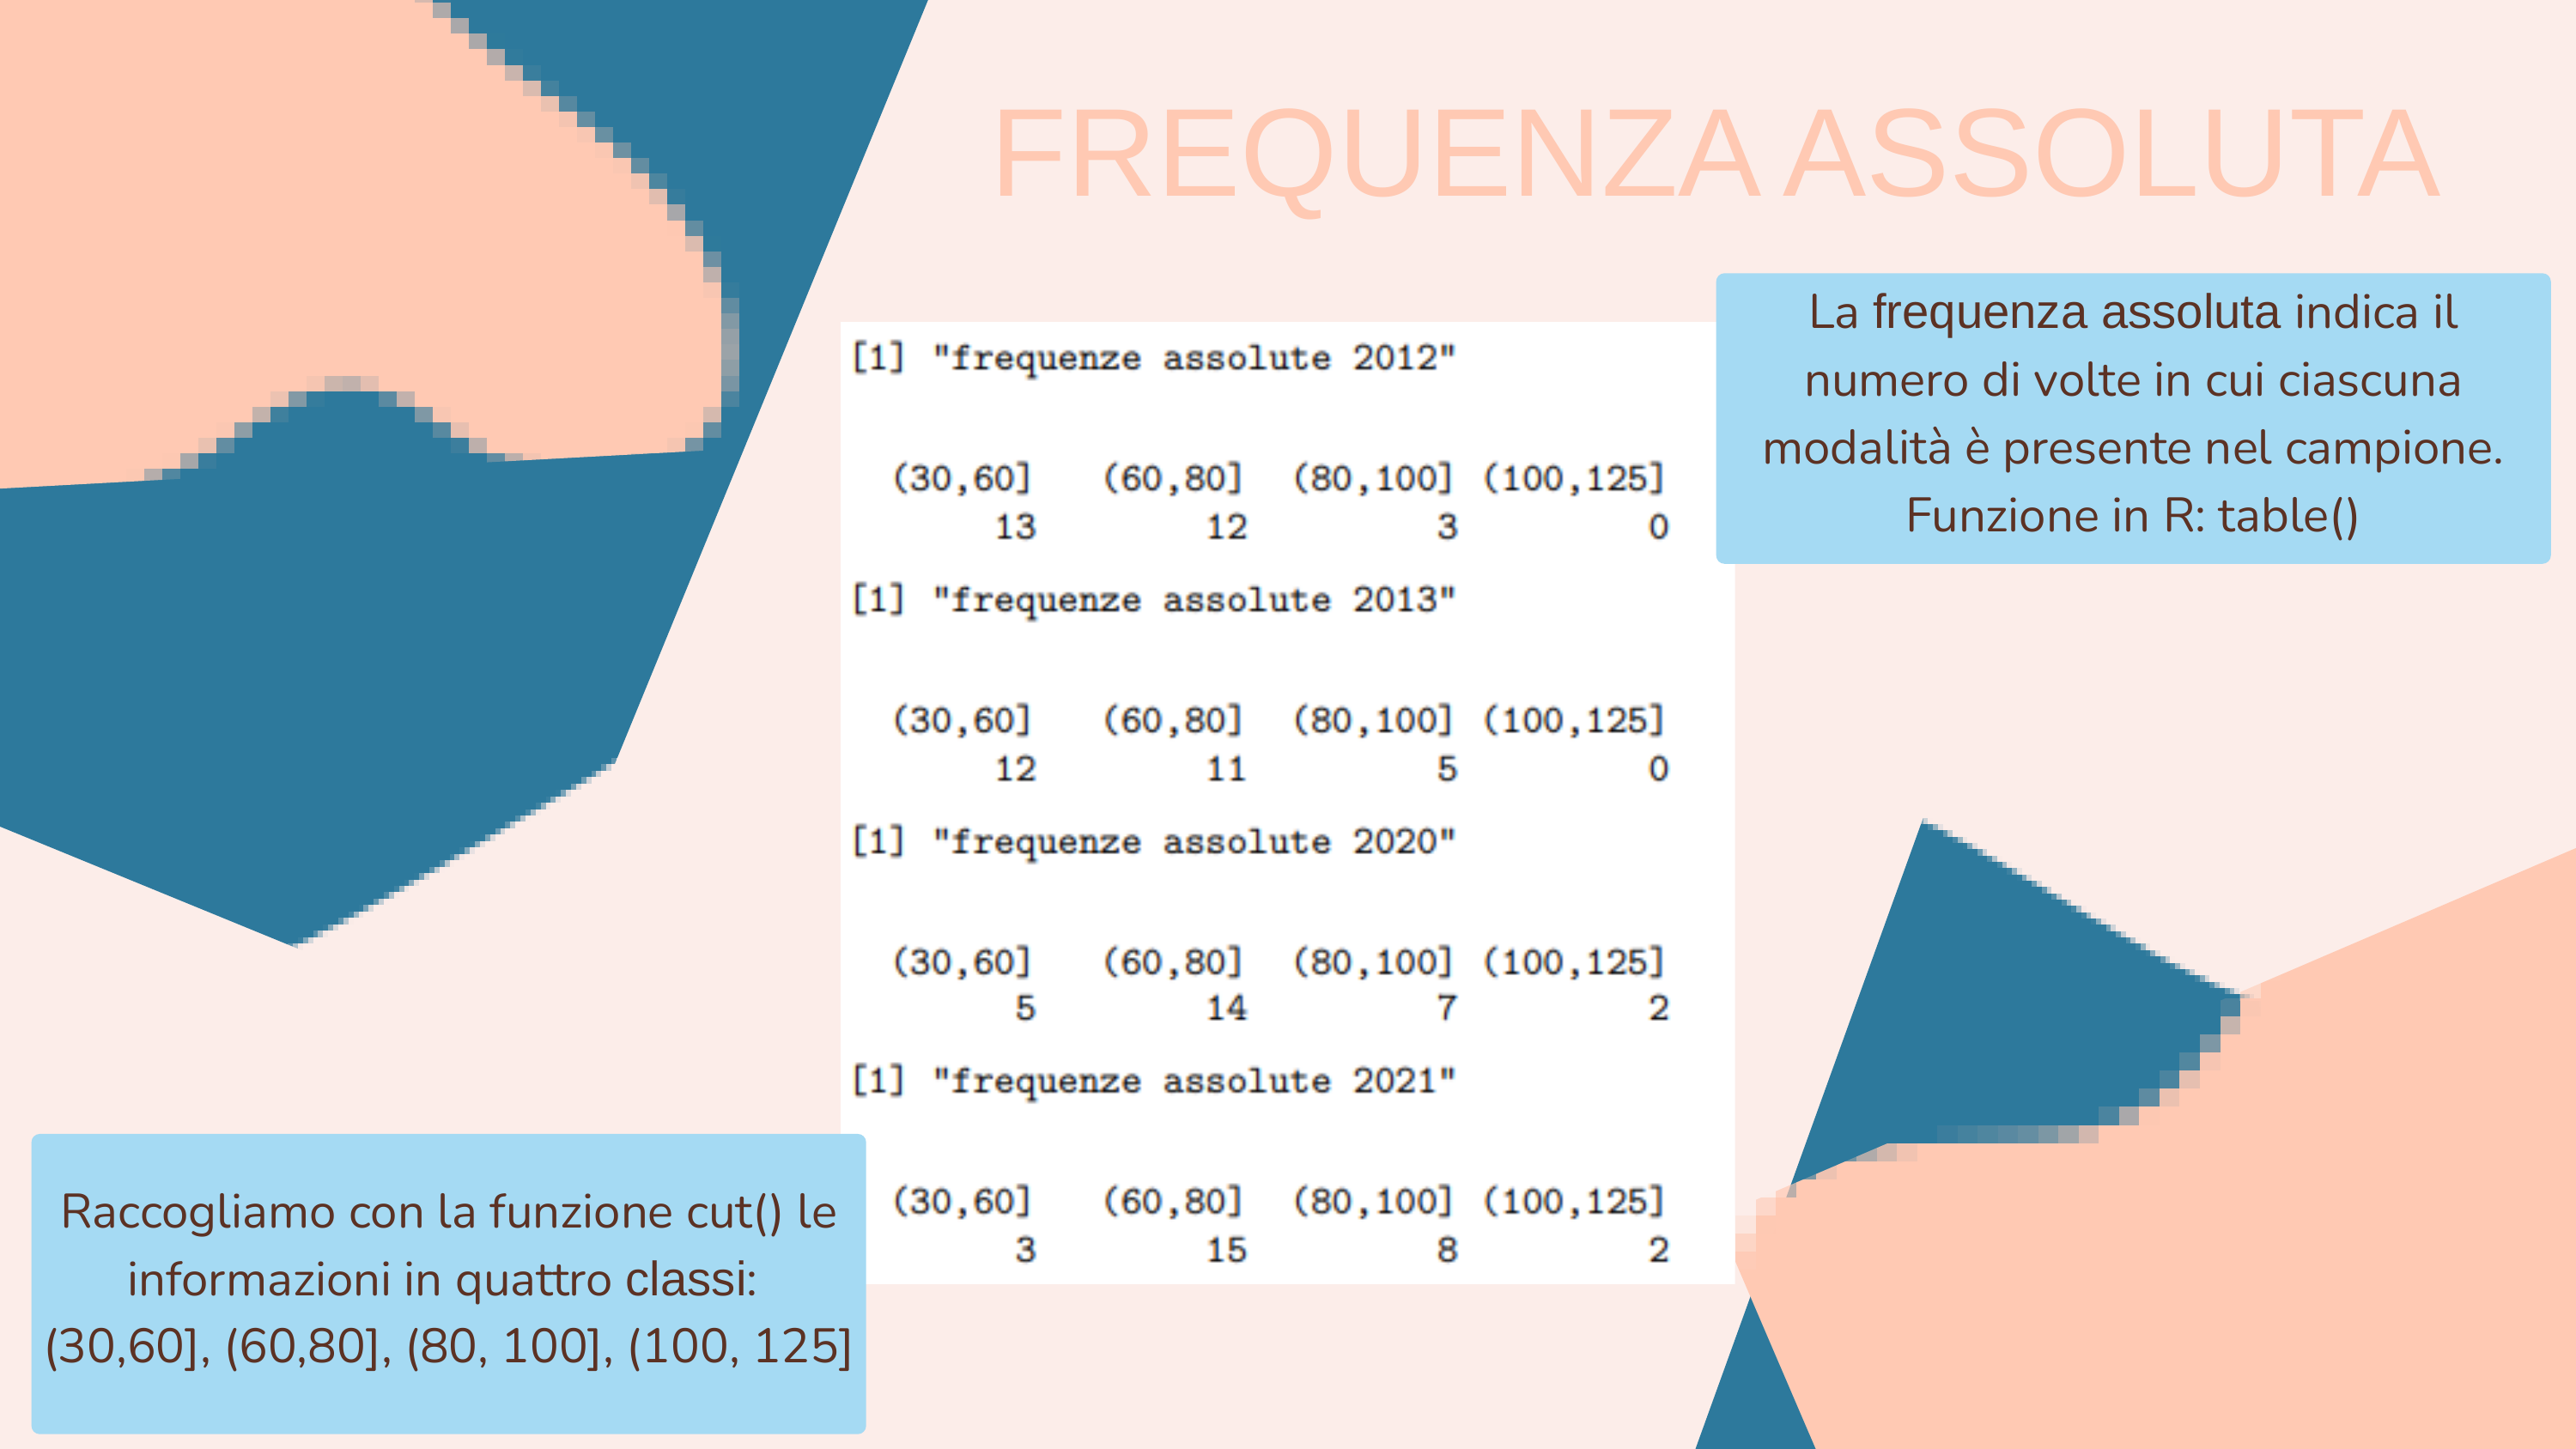

FREQUENZA ASSOLUTA

La frequenza assoluta indica il numero di volte in cui ciascuna modalità è presente nel campione.
Funzione in R: table()

Raccogliamo con la funzione cut() le informazioni in quattro classi:
(30,60], (60,80], (80, 100], (100, 125]